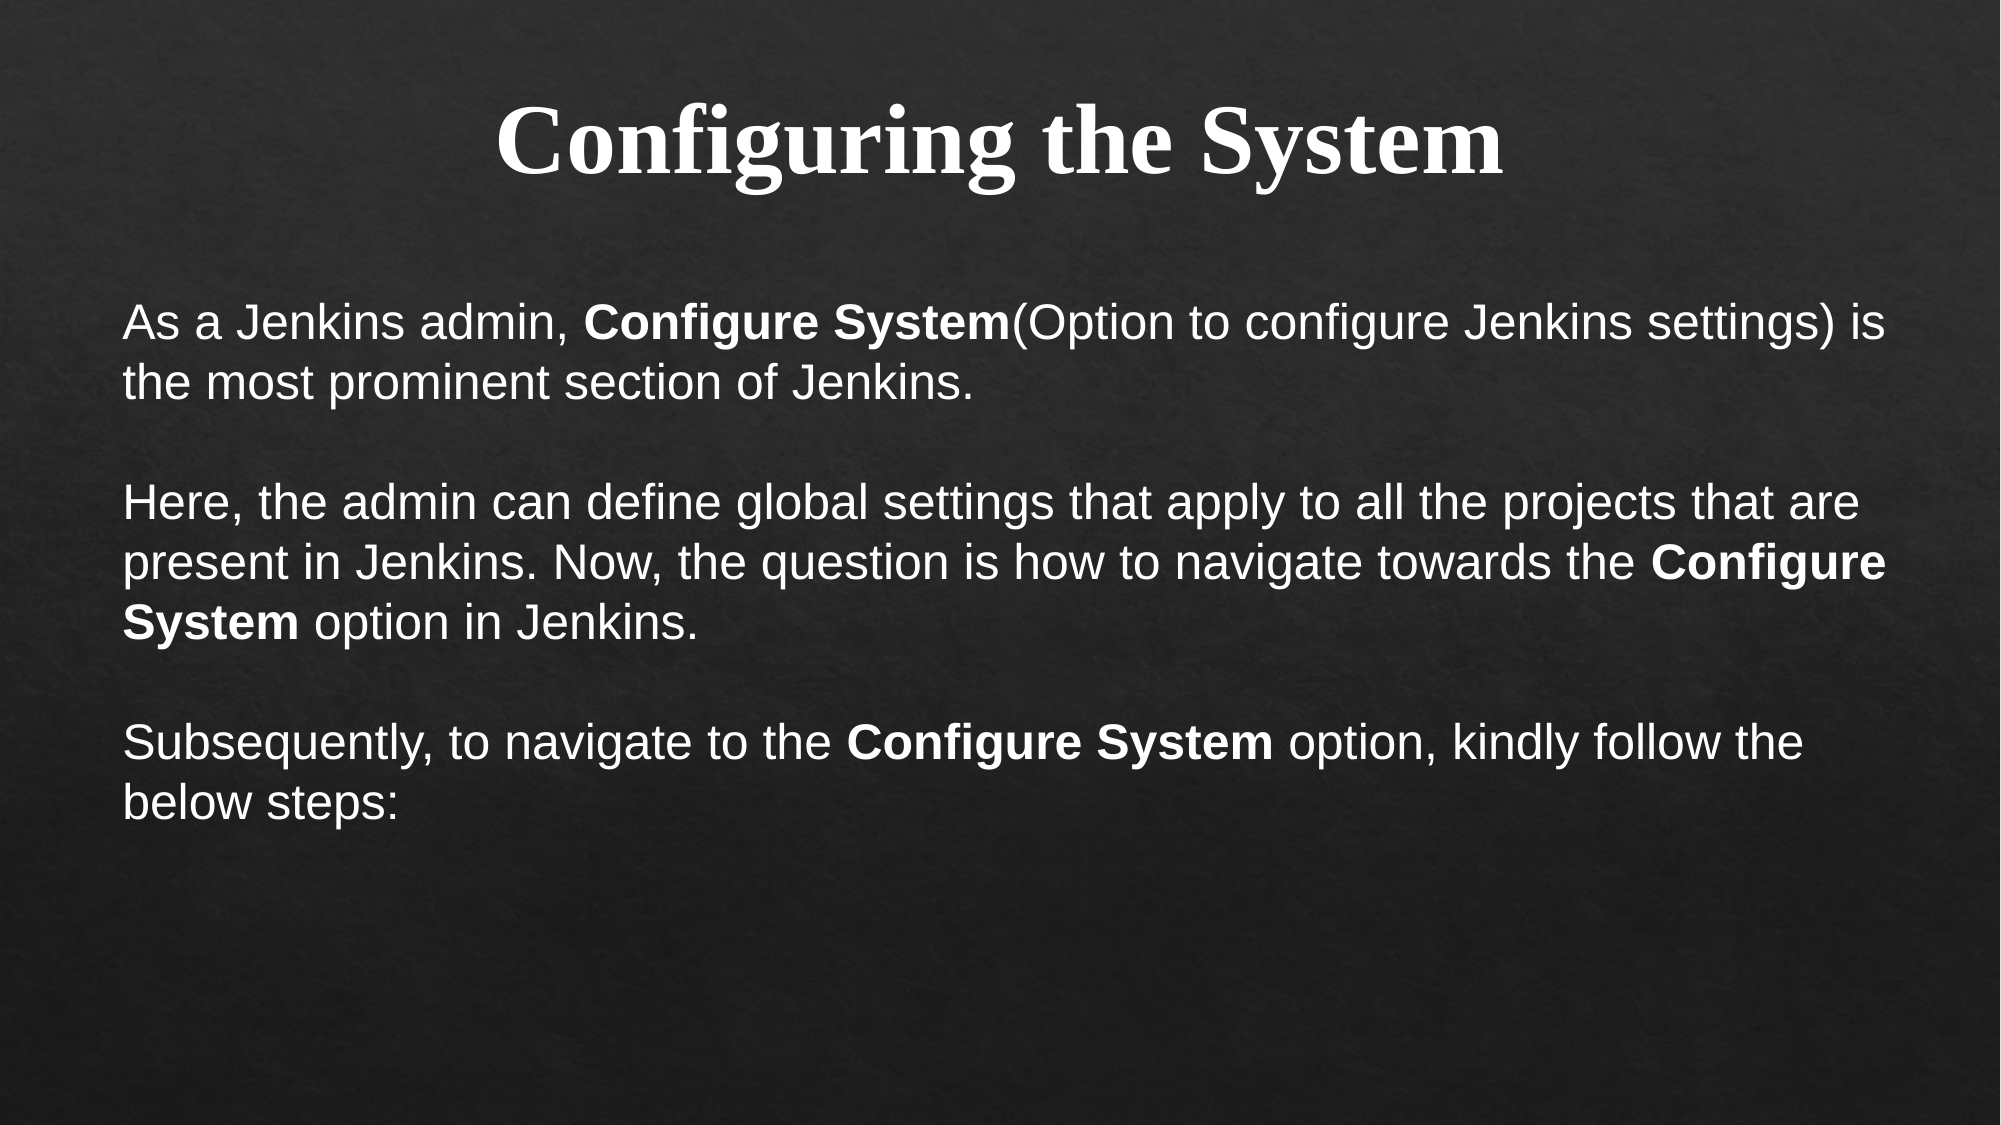

Configuring the System
As a Jenkins admin, Configure System(Option to configure Jenkins settings) is the most prominent section of Jenkins.

Here, the admin can define global settings that apply to all the projects that are present in Jenkins. Now, the question is how to navigate towards the Configure System option in Jenkins.

Subsequently, to navigate to the Configure System option, kindly follow the below steps: